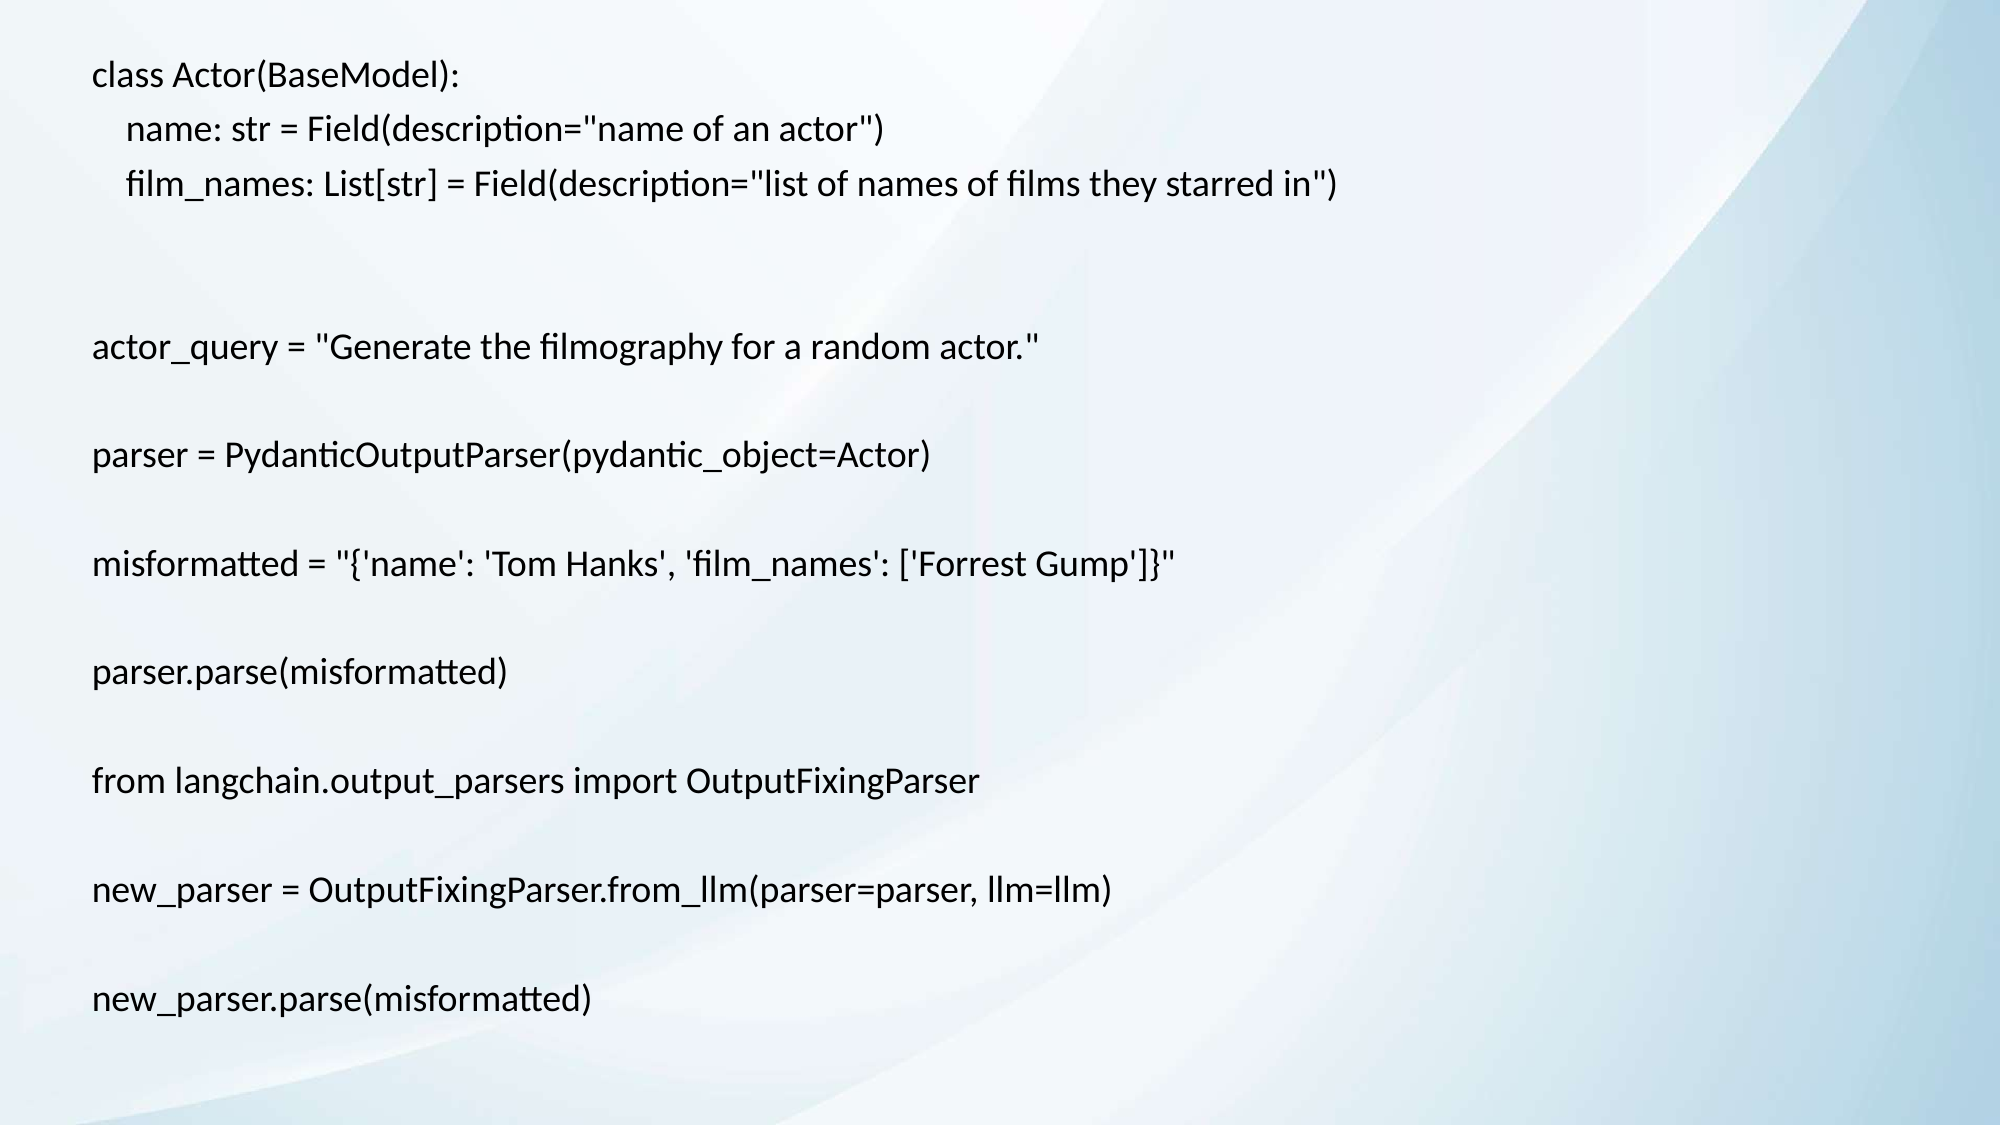

class Actor(BaseModel):
    name: str = Field(description="name of an actor")
    film_names: List[str] = Field(description="list of names of films they starred in")

actor_query = "Generate the filmography for a random actor."

parser = PydanticOutputParser(pydantic_object=Actor)

misformatted = "{'name': 'Tom Hanks', 'film_names': ['Forrest Gump']}"

parser.parse(misformatted)

from langchain.output_parsers import OutputFixingParser

new_parser = OutputFixingParser.from_llm(parser=parser, llm=llm)

new_parser.parse(misformatted)